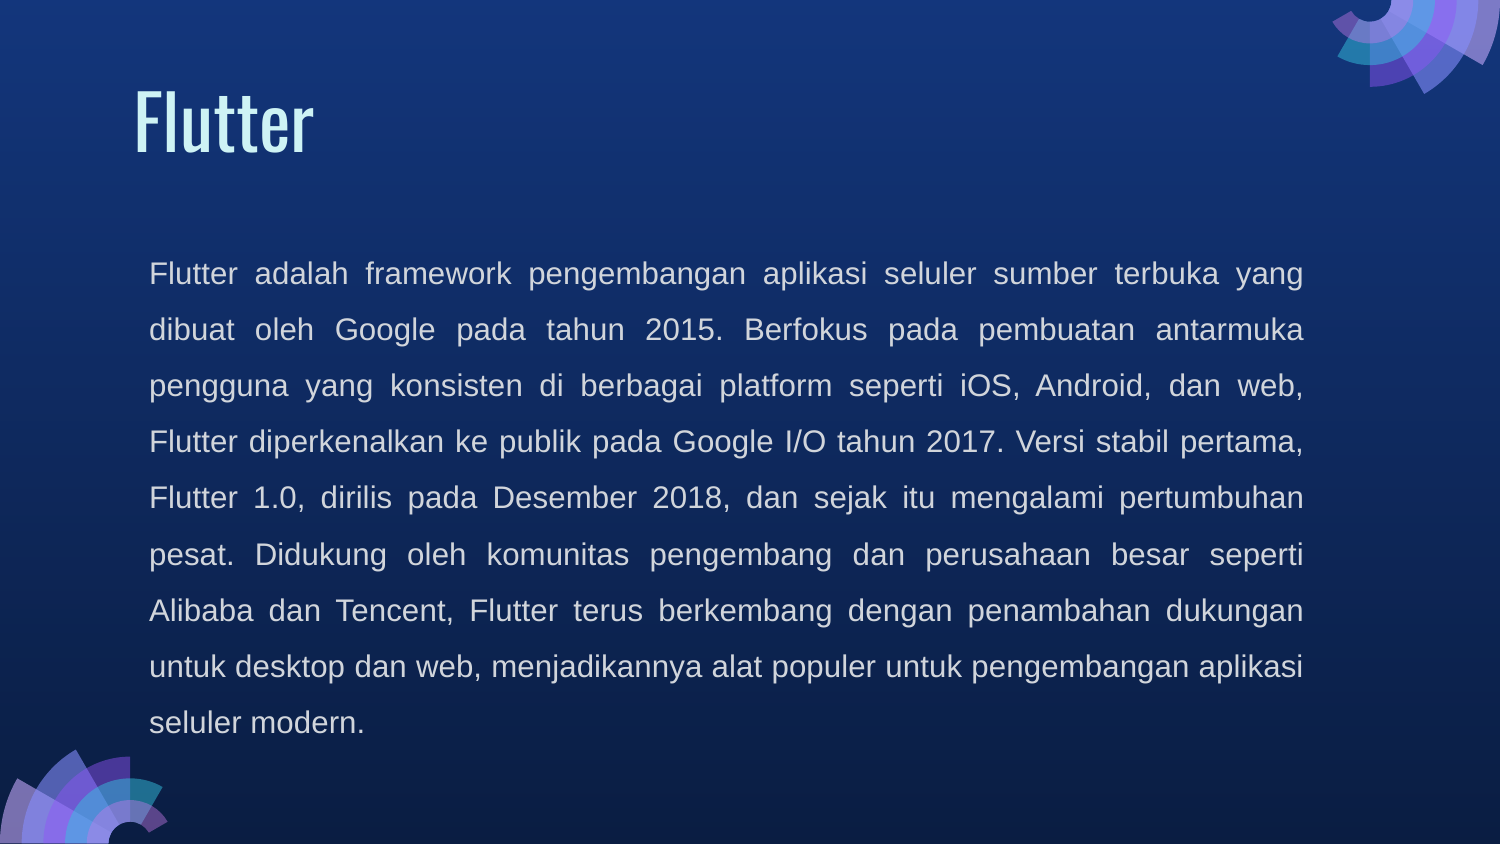

# Flutter
Flutter adalah framework pengembangan aplikasi seluler sumber terbuka yang dibuat oleh Google pada tahun 2015. Berfokus pada pembuatan antarmuka pengguna yang konsisten di berbagai platform seperti iOS, Android, dan web, Flutter diperkenalkan ke publik pada Google I/O tahun 2017. Versi stabil pertama, Flutter 1.0, dirilis pada Desember 2018, dan sejak itu mengalami pertumbuhan pesat. Didukung oleh komunitas pengembang dan perusahaan besar seperti Alibaba dan Tencent, Flutter terus berkembang dengan penambahan dukungan untuk desktop dan web, menjadikannya alat populer untuk pengembangan aplikasi seluler modern.